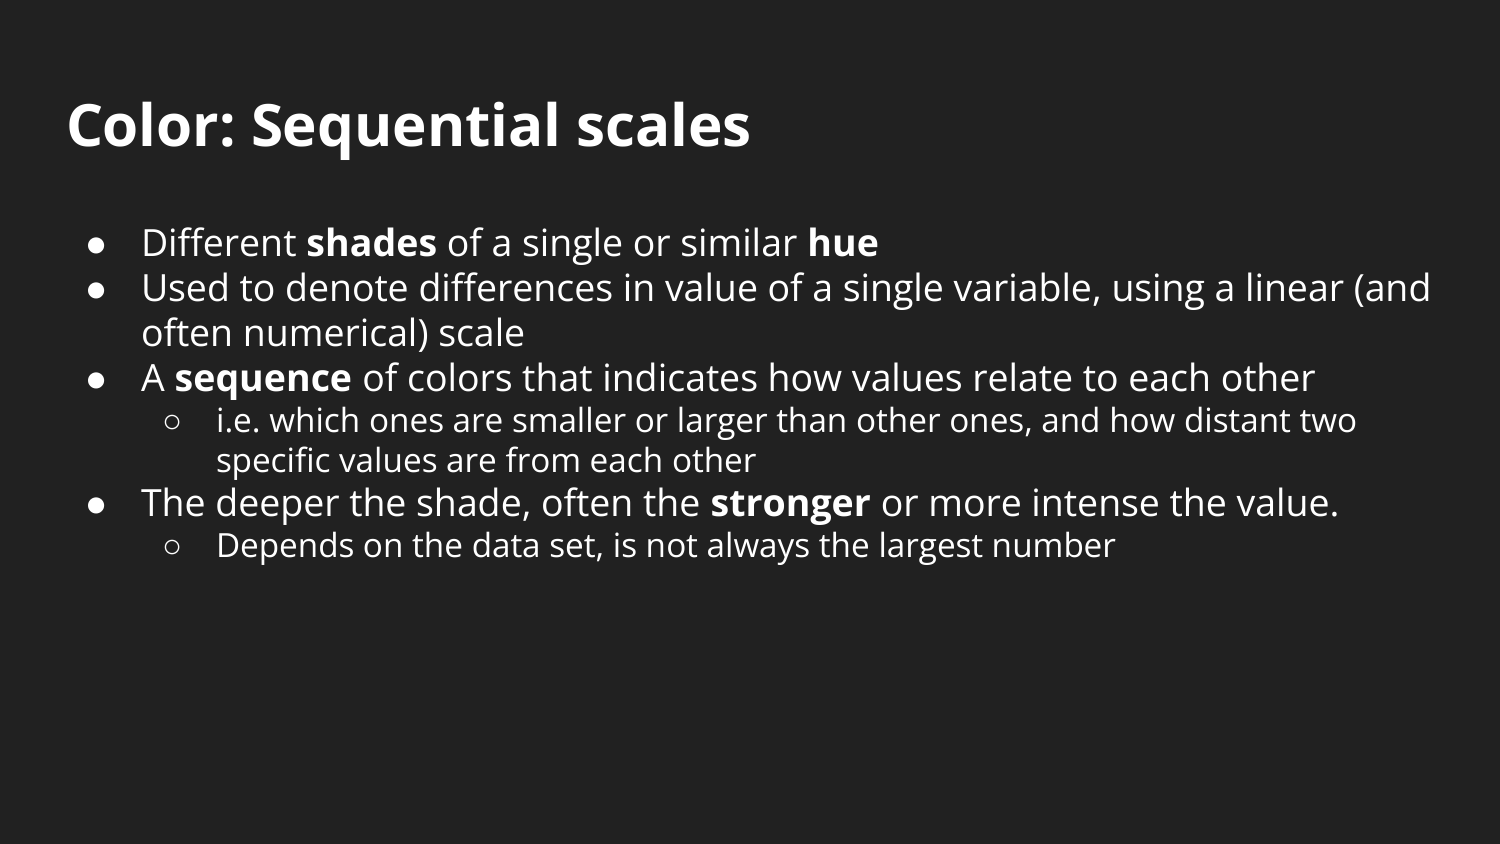

# Color: Sequential scales
Different shades of a single or similar hue
Used to denote differences in value of a single variable, using a linear (and often numerical) scale
A sequence of colors that indicates how values relate to each other
i.e. which ones are smaller or larger than other ones, and how distant two specific values are from each other
The deeper the shade, often the stronger or more intense the value.
Depends on the data set, is not always the largest number